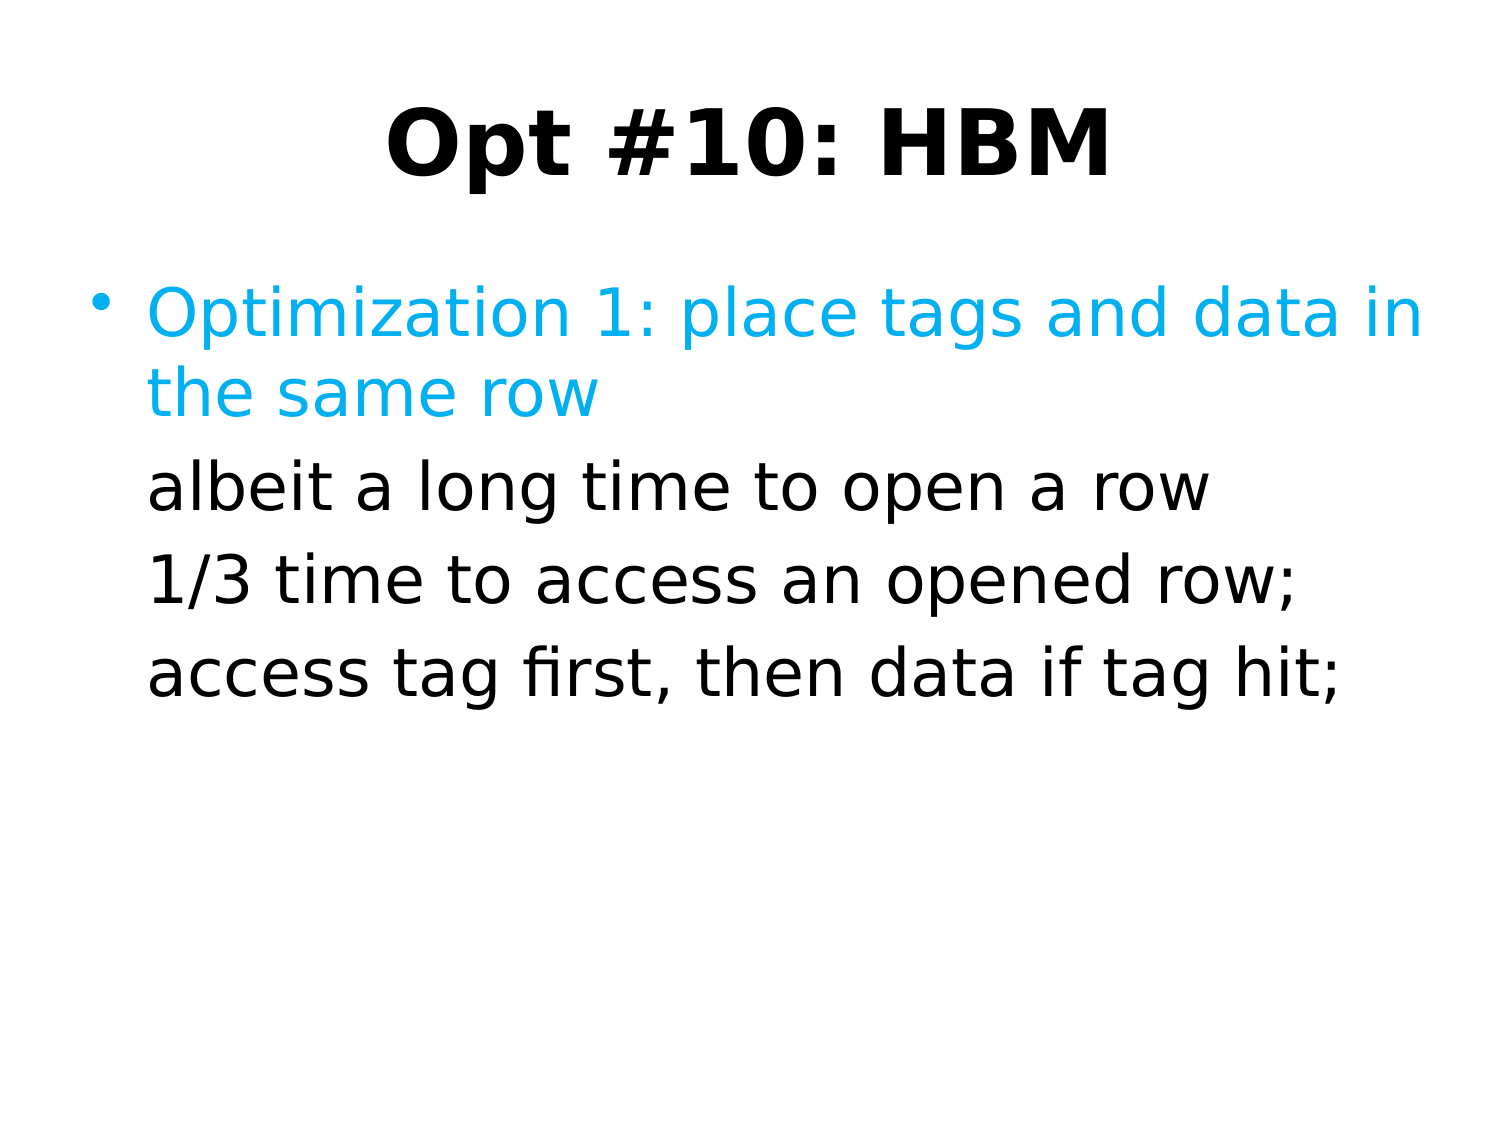

# Opt #10: HBM
Optimization 1: place tags and data in the same row
	albeit a long time to open a row
	1/3 time to access an opened row;
	access tag first, then data if tag hit;